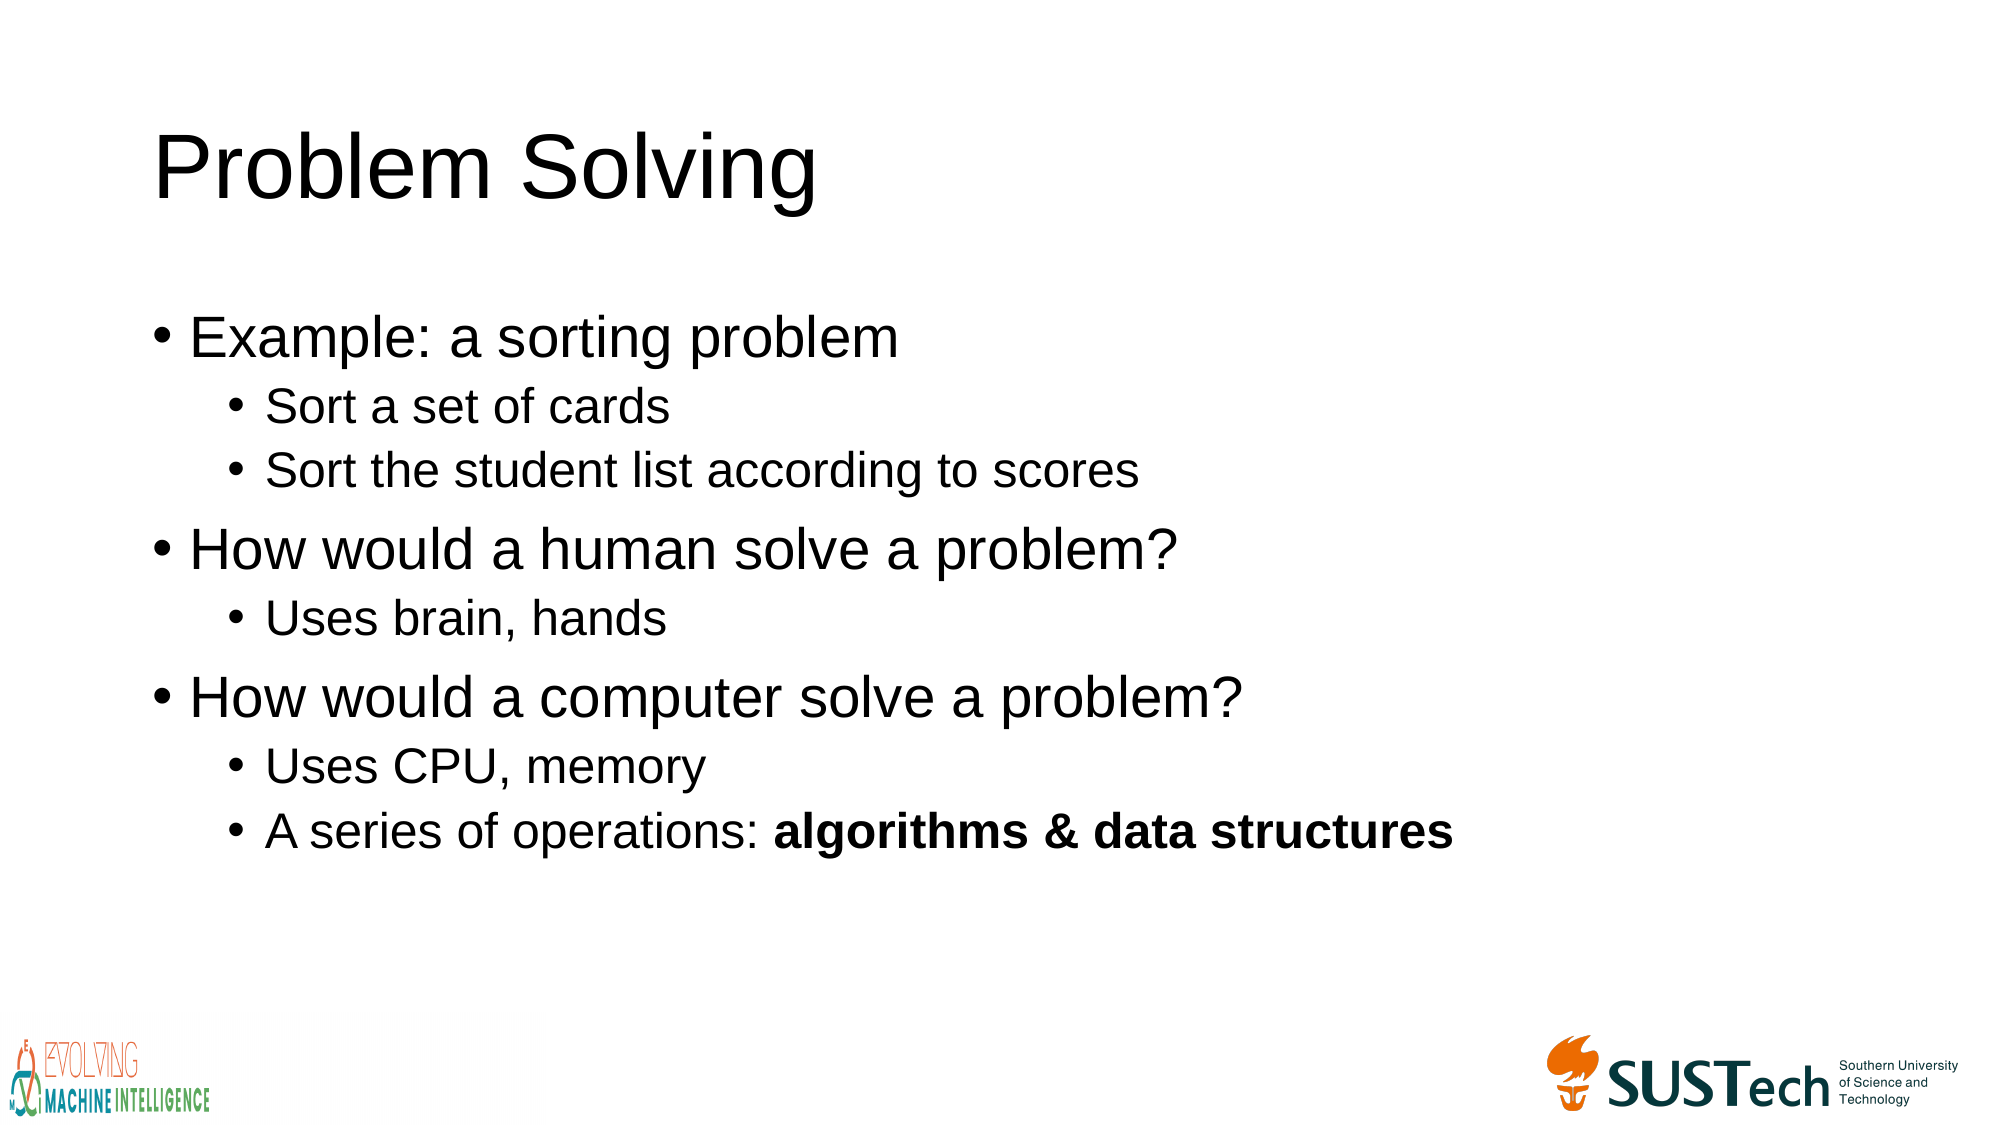

# Problem Solving
Example: a sorting problem
Sort a set of cards
Sort the student list according to scores
How would a human solve a problem?
Uses brain, hands
How would a computer solve a problem?
Uses CPU, memory
A series of operations: algorithms & data structures